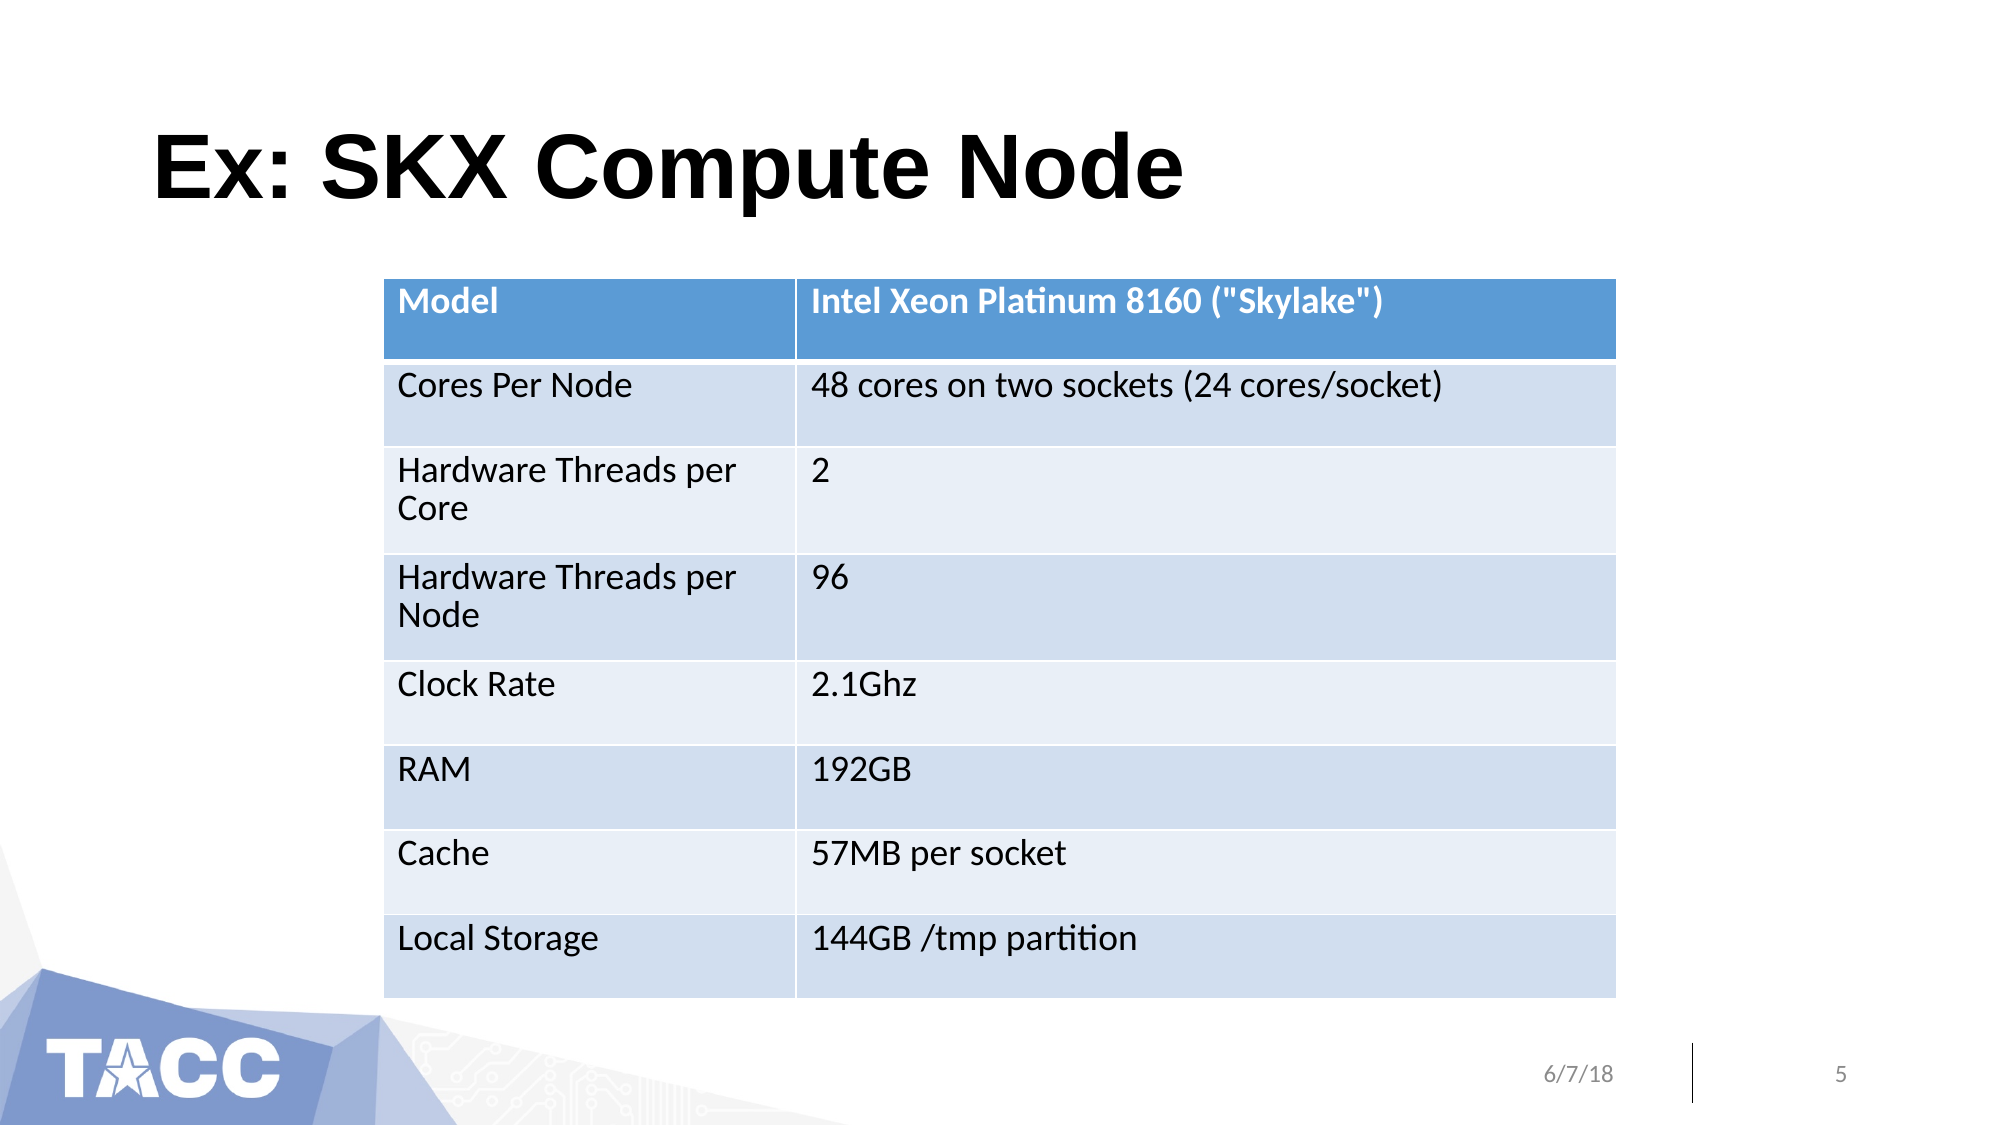

# Ex: SKX Compute Node
| Model | Intel Xeon Platinum 8160 ("Skylake") |
| --- | --- |
| Cores Per Node | 48 cores on two sockets (24 cores/socket) |
| Hardware Threads per Core | 2 |
| Hardware Threads per Node | 96 |
| Clock Rate | 2.1Ghz |
| RAM | 192GB |
| Cache | 57MB per socket |
| Local Storage | 144GB /tmp partition |
6/7/18
5